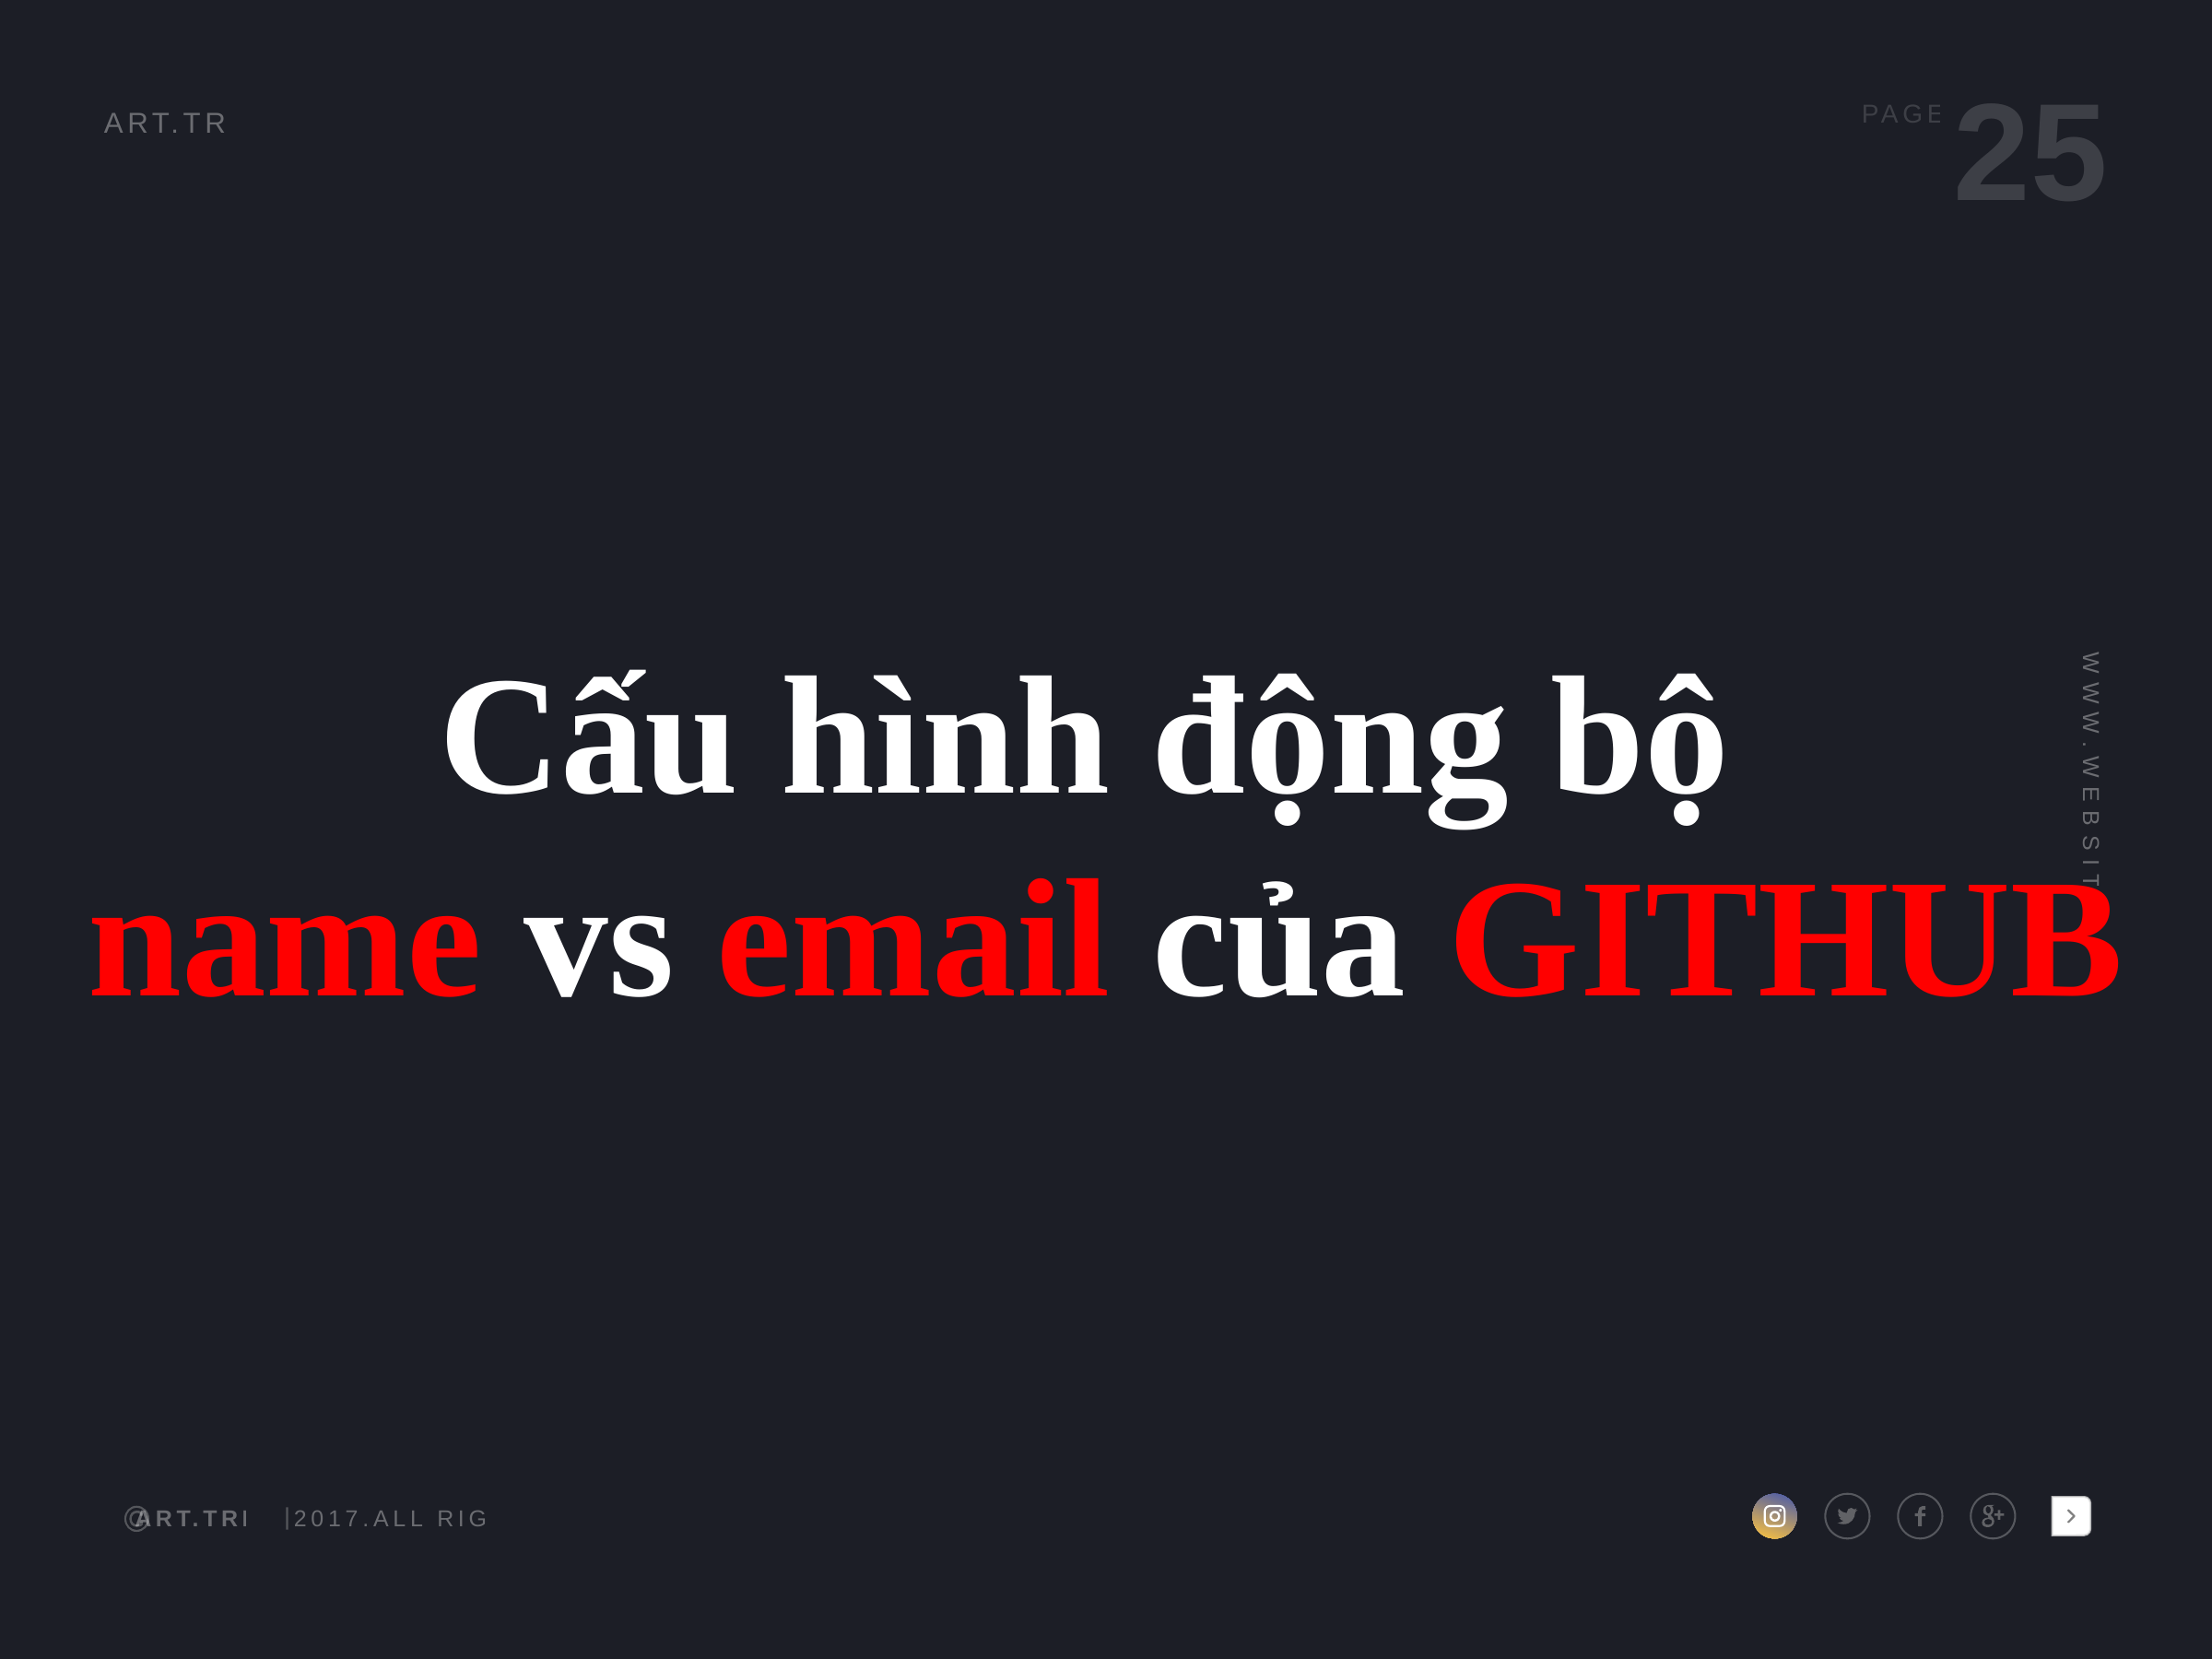

Cấu hình động bộ
name vs email của GITHUB